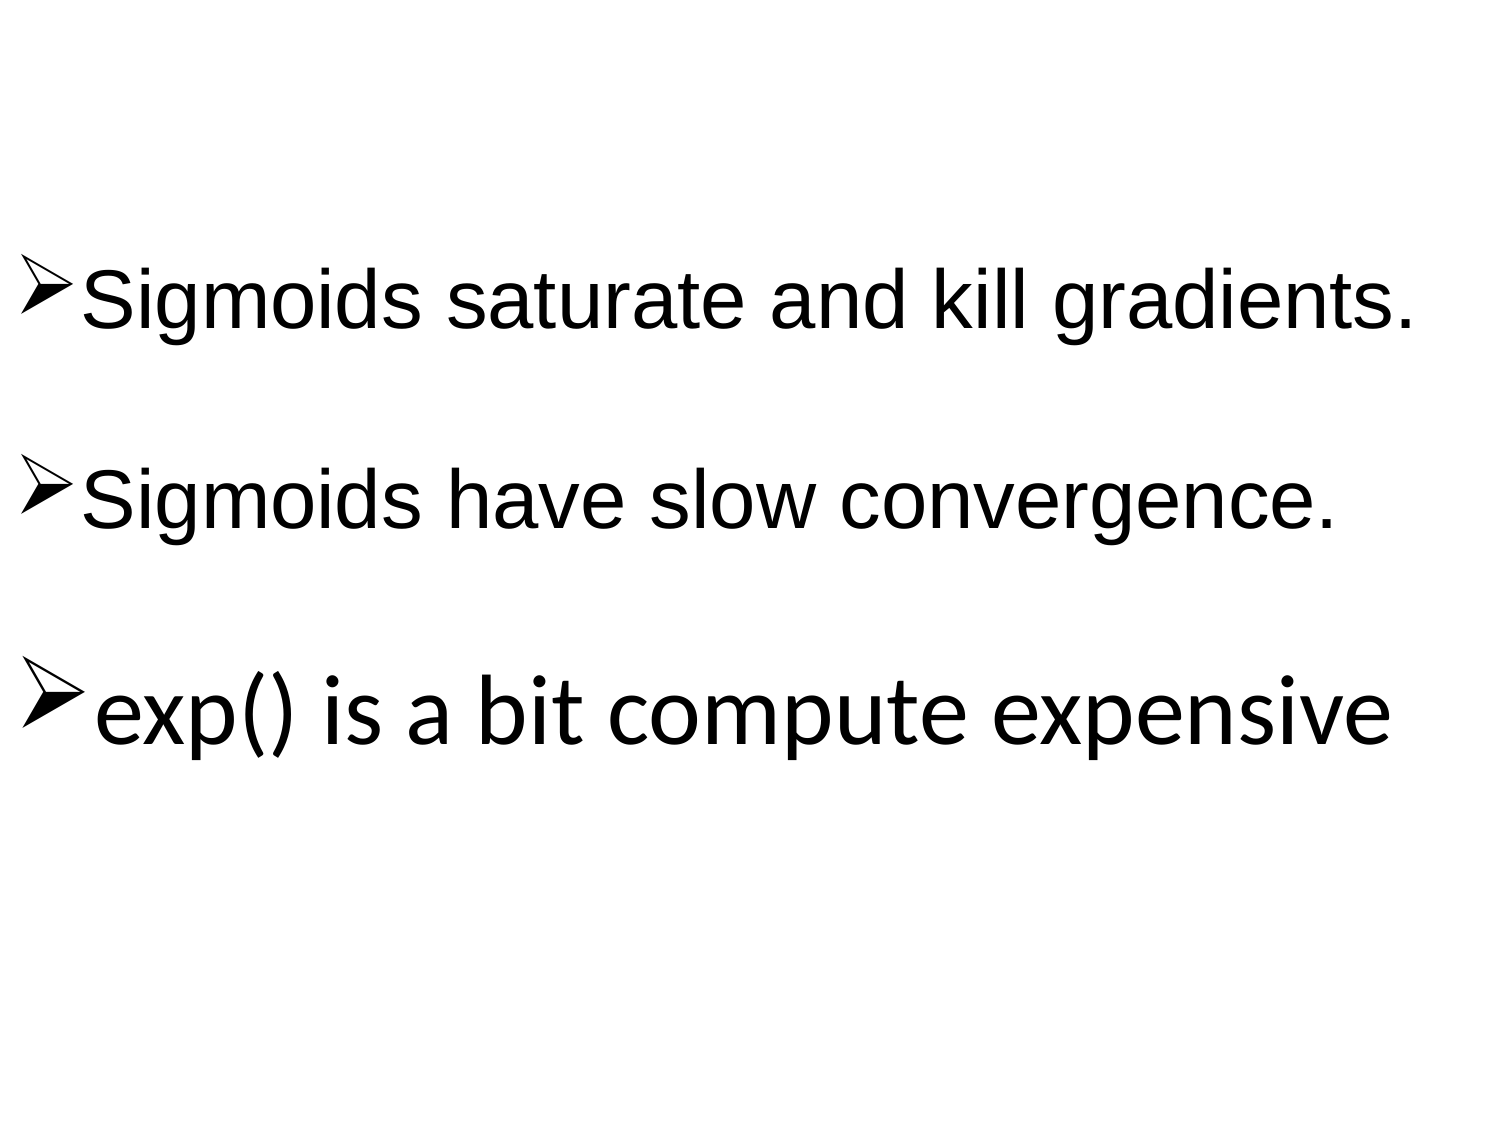

Sigmoids saturate and kill gradients.

Sigmoids have slow convergence.

exp() is a bit compute expensive